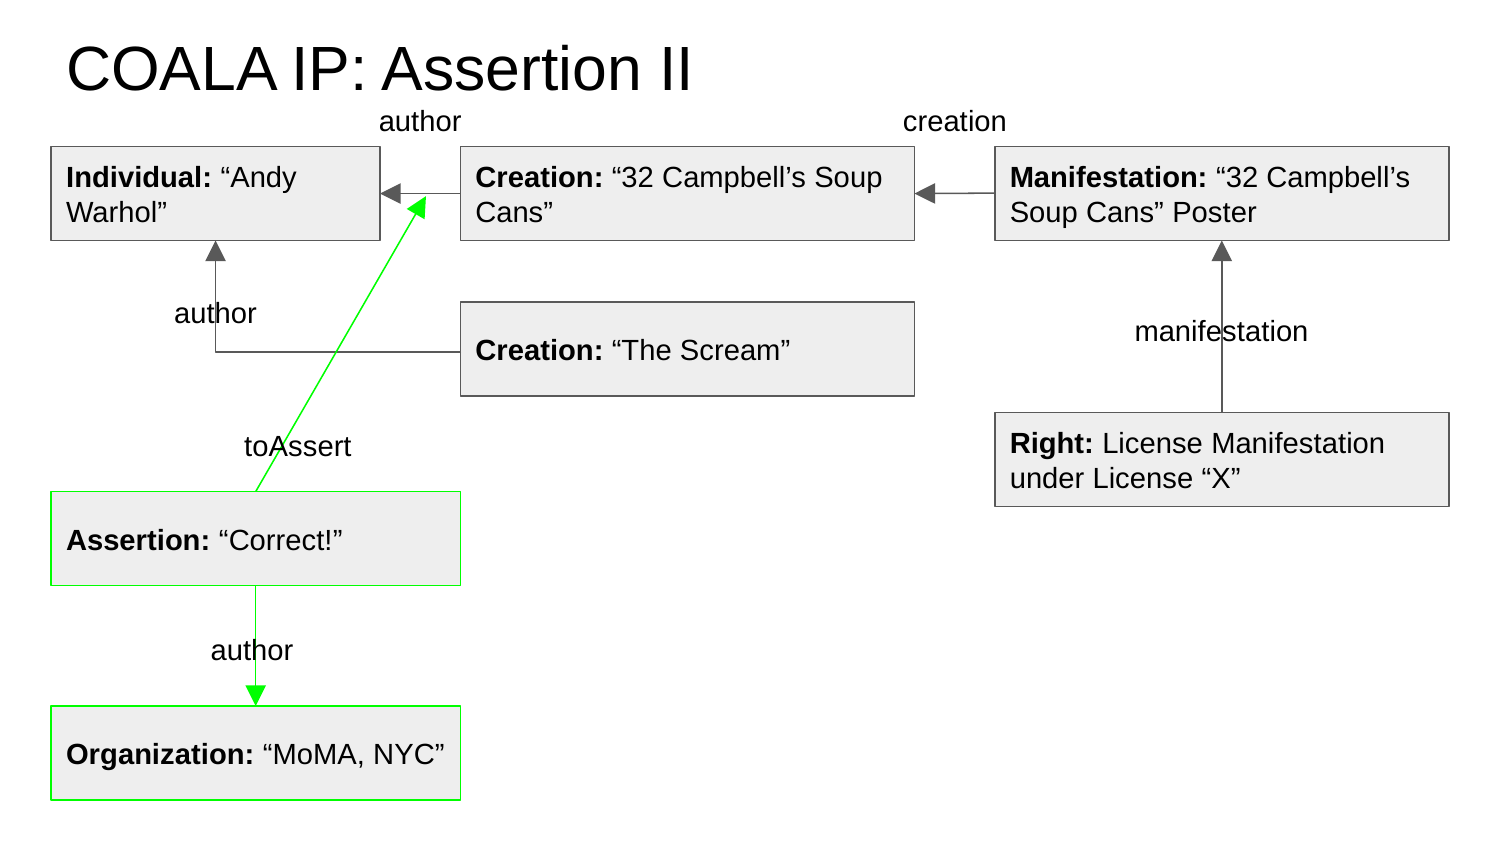

# COALA IP: Assertion II
author
creation
Individual: “Andy Warhol”
Creation: “32 Campbell’s Soup Cans”
Manifestation: “32 Campbell’s Soup Cans” Poster
author
manifestation
Creation: “The Scream”
toAssert
Right: License Manifestation under License “X”
Assertion: “Correct!”
author
Organization: “MoMA, NYC”